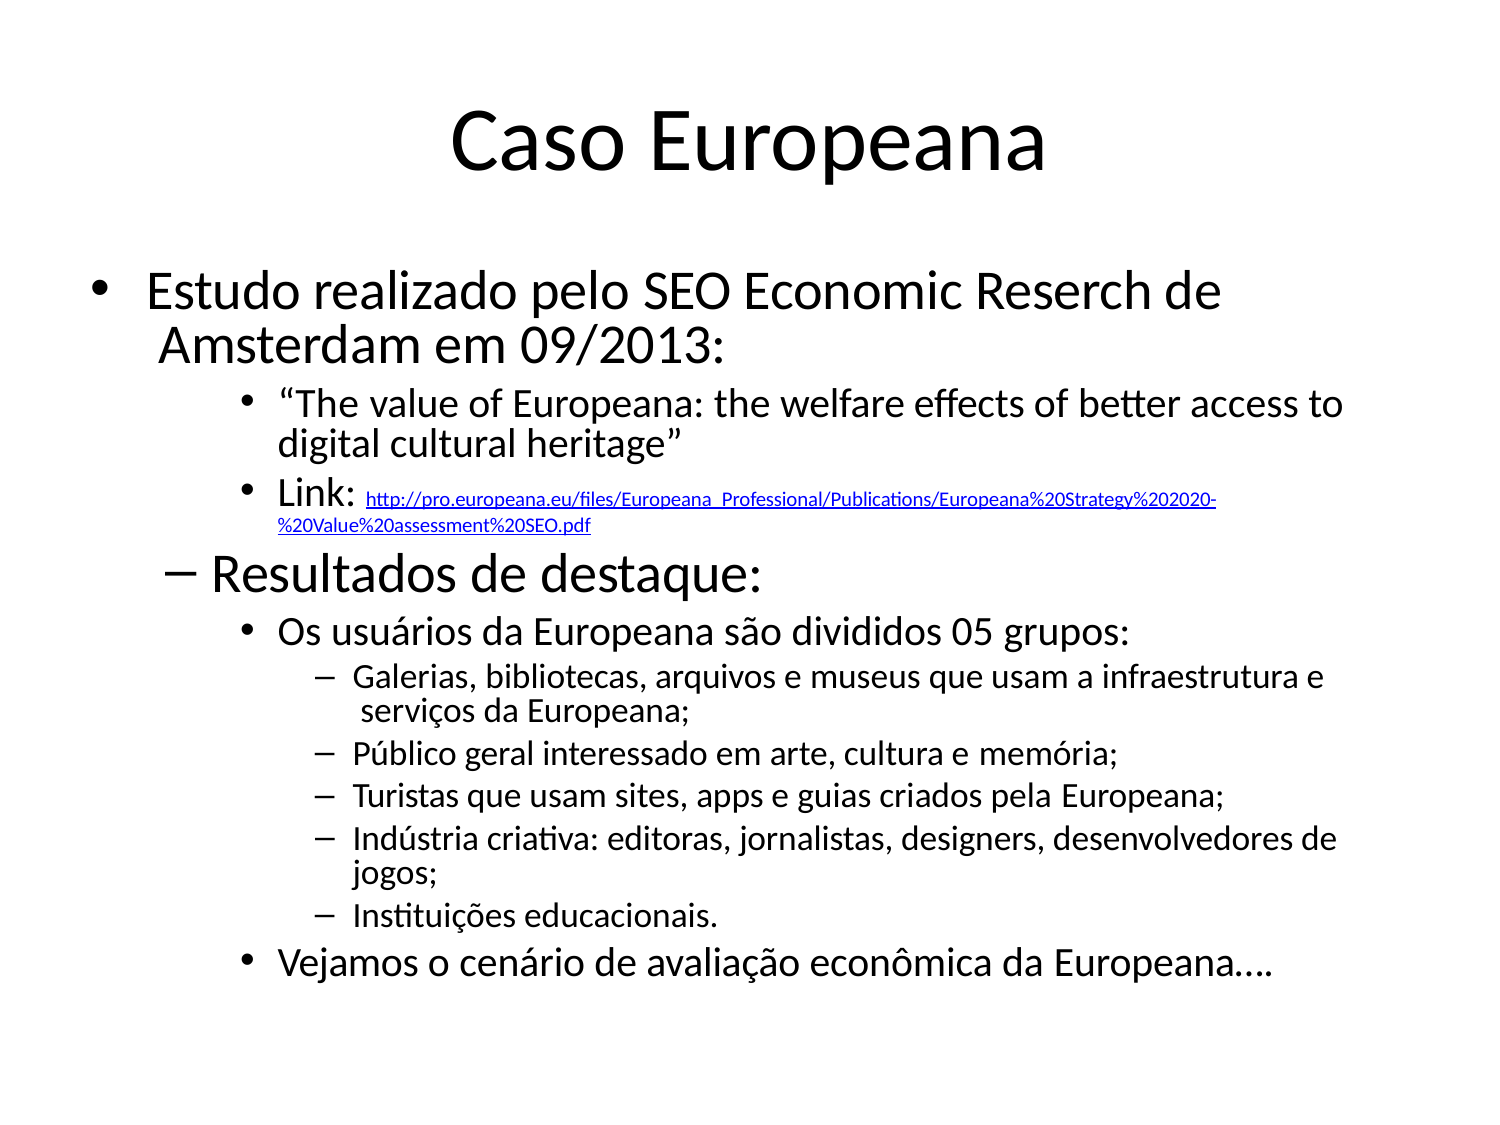

# Caso Europeana
Estudo realizado pelo SEO Economic Reserch de  Amsterdam em 09/2013:
“The value of Europeana: the welfare effects of better access to  digital cultural heritage”
Link: http://pro.europeana.eu/files/Europeana_Professional/Publications/Europeana%20Strategy%202020-
%20Value%20assessment%20SEO.pdf
Resultados de destaque:
Os usuários da Europeana são divididos 05 grupos:
Galerias, bibliotecas, arquivos e museus que usam a infraestrutura e  serviços da Europeana;
Público geral interessado em arte, cultura e memória;
Turistas que usam sites, apps e guias criados pela Europeana;
Indústria criativa: editoras, jornalistas, designers, desenvolvedores de  jogos;
Instituições educacionais.
Vejamos o cenário de avaliação econômica da Europeana….